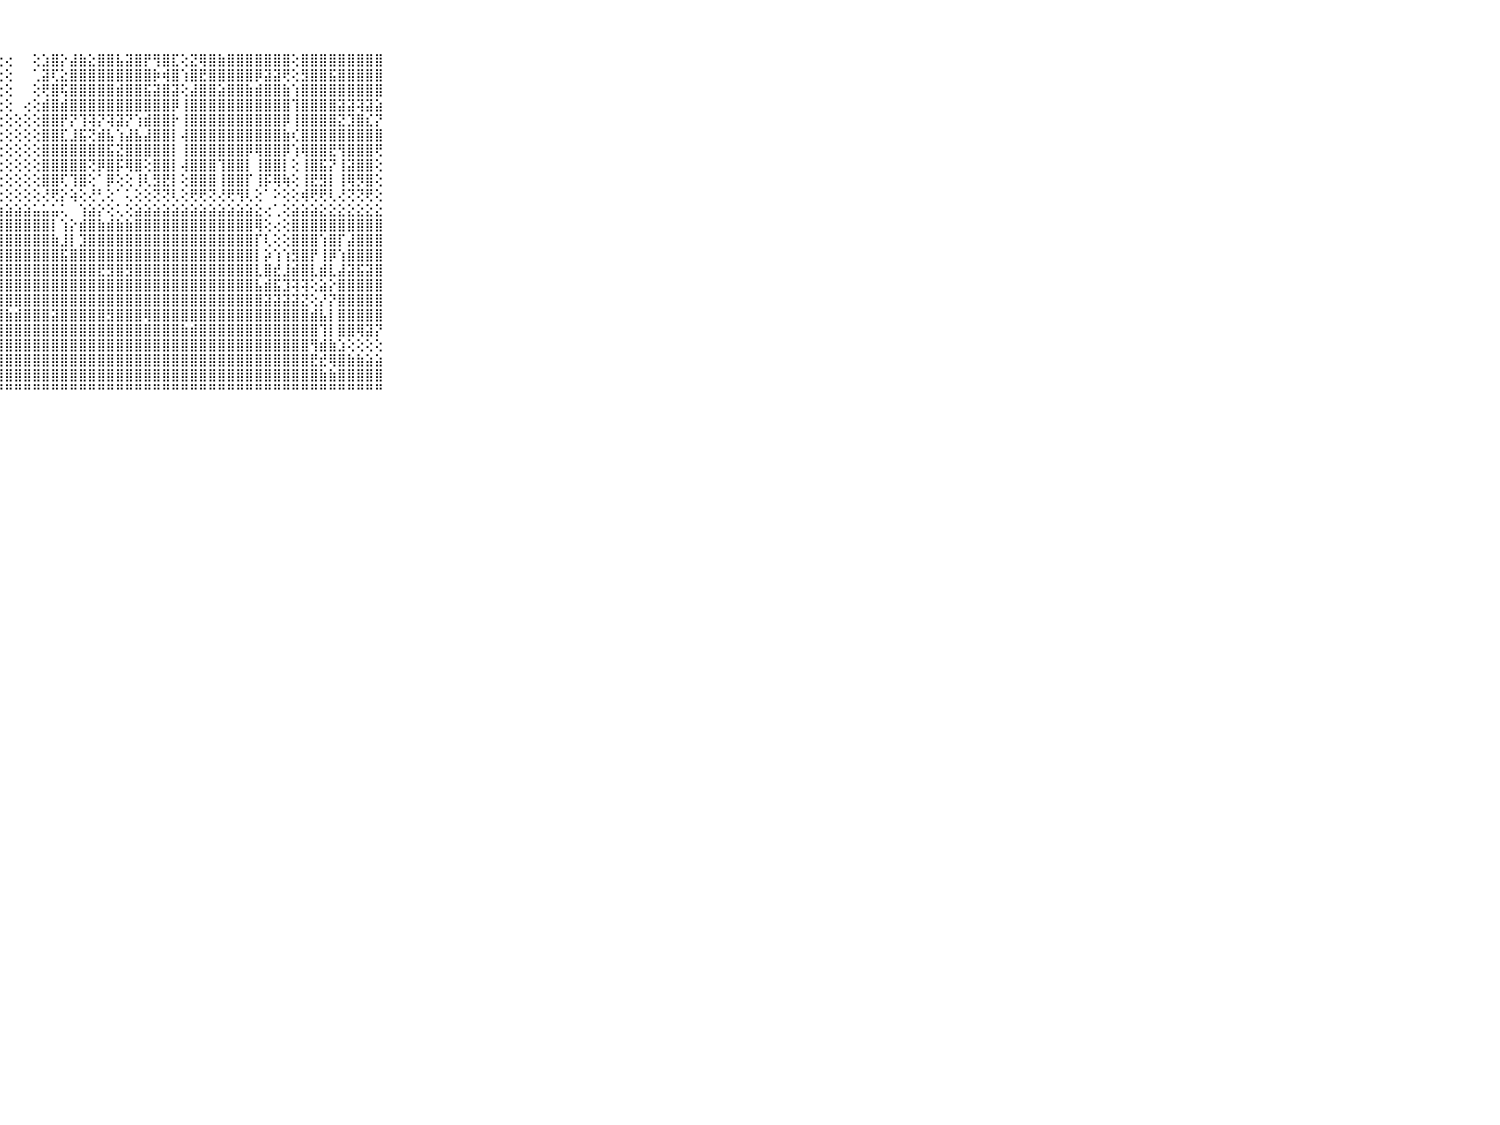

⠀⠀⠀⠀⠀⠀⠀⠀⠀⠀⠀⠀⠀⠀⠀⠀⠀⠀⠀⠀⠀⠀⠀⠀⠀⠀⠀⢕⢔⠀⠀⢕⣱⣿⡕⣼⣷⣕⣿⣿⣧⣽⣿⡟⢻⣿⣏⢕⣝⢿⣿⣷⣿⣿⣿⣿⣿⣿⣿⢕⣿⣿⣿⣿⣿⣿⣿⣿⣿⠀⠀⠀⠀⠀⠀⠀⠀⠀⠀⠀⠀
⠀⠀⠀⠀⠀⠀⠀⠀⠀⠀⠀⠀⠀⠀⠀⠀⠀⠀⠀⠀⠀⠀⠀⠀⠀⠀⢄⢕⢕⠀⠀⢁⣽⢏⣕⣿⣿⣿⣿⣿⣿⣿⣿⣿⡷⢾⣿⢱⣿⣟⣿⣿⣿⣿⣿⡿⣽⣽⢟⢕⣻⣿⣿⣯⣿⣿⣿⣿⣿⠀⠀⠀⠀⠀⠀⠀⠀⠀⠀⠀⠀
⠀⠀⠀⠀⠀⠀⠀⠀⠀⠀⠀⠀⠀⠀⠀⠀⠀⠀⠀⠀⠀⠀⠀⠀⠀⠀⠁⢕⢕⠀⠀⢕⢟⣿⢯⣿⣿⣿⣿⣿⣾⣿⣿⣯⣽⣿⣽⢕⣼⣿⣿⣵⣿⣿⣷⣾⣿⣿⣷⢱⣿⣿⣿⣿⣿⣿⣿⣿⣿⠀⠀⠀⠀⠀⠀⠀⠀⠀⠀⠀⠀
⠀⠀⠀⠀⠀⠀⠀⠀⠀⠀⠀⠀⠀⠀⠀⠀⠀⠀⠀⠀⠀⠀⠀⠀⠀⢀⢕⢕⢕⠀⢔⢕⣾⣿⣾⣿⣿⣿⣿⣿⣿⣿⣿⣿⣿⣿⡿⢸⣿⣿⣿⣿⣿⣿⣿⣿⣿⣿⣿⢹⣿⣿⣿⣿⣽⣽⢽⣽⣵⠀⠀⠀⠀⠀⠀⠀⠀⠀⠀⠀⠀
⠀⠀⠀⠀⠀⠀⠀⠀⠀⠀⠀⠀⠀⠀⠀⠀⠀⠀⠀⠀⠀⠀⠀⠀⠀⢕⢕⢕⢕⢕⢕⢕⣿⣿⡟⡝⢹⢽⡝⢽⣽⡝⢱⣾⣿⣿⡗⢸⣿⣿⣿⣿⣿⣿⣿⣿⣿⣿⡿⢸⣿⣿⣿⣿⣝⣹⣿⣎⡝⠀⠀⠀⠀⠀⠀⠀⠀⠀⠀⠀⠀
⠀⠀⠀⠀⠀⠀⠀⠀⠀⠀⠀⠀⠀⠀⠀⠀⠀⠀⠀⠀⠀⠀⠀⠀⠀⢕⢕⢕⢕⢕⢕⢕⣿⣿⣏⣸⣯⢝⣾⣧⢱⣼⣧⣼⣿⣿⡇⢼⣿⣿⣿⣿⣿⣿⣿⣿⣿⣿⣷⢎⣿⣿⣿⣿⣿⣿⣿⣿⣿⠀⠀⠀⠀⠀⠀⠀⠀⠀⠀⠀⠀
⠀⠀⠀⠀⠀⠀⠀⠀⠀⠀⠀⠀⠀⠀⠀⠀⠀⠀⠀⠀⠀⠀⠀⢀⢀⢕⢕⢕⢕⢕⢕⢕⣿⣿⣿⣿⣿⣿⣿⣯⣝⣿⣿⣿⣿⣿⡇⢸⣿⣿⣿⣿⣿⣿⡿⢿⣿⣿⡿⢱⢿⣿⣿⣟⢻⣿⣿⣿⢟⠀⠀⠀⠀⠀⠀⠀⠀⠀⠀⠀⠀
⠀⠀⠀⠀⠀⠀⠀⠀⠀⠀⠀⠀⠀⠀⠀⠀⠀⠀⠀⠀⠀⠀⠀⢕⢕⢕⢕⢕⢕⢕⢕⢕⣿⣿⣿⣿⣿⢝⡿⣿⡯⢿⣿⢕⣿⣿⡇⢼⣿⣿⣿⢹⣿⣿⡇⢸⣿⣿⡇⢕⢸⣿⣯⡝⢸⣽⣿⣿⢕⠀⠀⠀⠀⠀⠀⠀⠀⠀⠀⠀⠀
⠀⠀⠀⠀⠀⠀⠀⠀⠀⠀⠀⠀⠀⠀⠀⠀⠀⠀⠀⠀⢀⠄⢁⢱⢕⢕⢕⢕⢕⢕⢕⢕⣿⣿⢏⢹⣿⢕⠁⡿⢕⢕⢸⢇⣻⣟⡇⢕⣿⣿⣿⢸⣿⣿⡏⢸⡯⢿⢷⢕⢸⣟⣻⡇⢸⢿⡻⣿⢕⠀⠀⠀⠀⠀⠀⠀⠀⠀⠀⠀⠀
⠀⠀⠀⠀⠀⠀⠀⠀⠀⠀⠀⠀⠀⠀⠀⠀⠀⠀⠀⠀⠁⠑⠕⢝⢇⢕⢕⢕⢕⢕⢕⢕⢜⢟⡕⢵⢕⢜⢃⢕⠁⢅⢕⢕⢝⢝⢇⢕⢟⢟⢝⢜⢟⢻⢇⢕⠁⠕⢕⢕⢾⢟⢟⢇⢜⢝⢝⢟⢕⠀⠀⠀⠀⠀⠀⠀⠀⠀⠀⠀⠀
⠀⠀⠀⠀⠀⠀⠀⠀⠀⠀⠀⢶⣶⣖⣴⣴⣴⣴⣴⣴⣴⣴⣴⣵⣵⣵⣵⣵⣵⣵⣵⣥⣥⣥⢅⠀⢱⣵⡕⢕⢅⢕⣵⣵⣵⣵⣵⣵⣵⣵⣵⣵⣵⣵⣵⣕⢔⢁⢕⣵⣵⣵⣕⣕⣕⣕⣕⣕⣕⠀⠀⠀⠀⠀⠀⠀⠀⠀⠀⠀⠀
⠀⠀⠀⠀⠀⠀⠀⠀⠀⠀⠀⢱⢿⣿⣿⣿⣿⣿⣿⣿⣿⣿⣿⣿⣿⣿⣿⣿⣿⣿⣿⣿⣿⡇⢱⡕⣾⣿⣷⣾⣷⣷⣿⣿⣿⣿⣿⣿⣿⣿⣿⣿⣿⣿⣿⢿⢕⢔⢕⣿⣿⣿⣿⣿⣿⣿⣿⣿⣿⠀⠀⠀⠀⠀⠀⠀⠀⠀⠀⠀⠀
⠀⠀⠀⠀⠀⠀⠀⠀⠀⠀⠀⣵⣿⣿⣿⣿⡿⣿⣿⣿⣿⣿⣿⢿⣿⣿⣿⣿⣿⣿⣿⣿⣿⣷⣸⡇⣹⣿⣿⣿⣿⣿⣿⣿⣿⣿⣿⣿⣿⣿⣿⣿⣿⣿⣿⡏⢇⢕⢕⣿⣿⣿⢱⣿⡏⣼⣿⣿⣿⠀⠀⠀⠀⠀⠀⠀⠀⠀⠀⠀⠀
⠀⠀⠀⠀⠀⠀⠀⠀⠀⠀⠀⢏⢝⣍⣝⣝⣕⣿⣿⣿⣿⣿⣿⣷⣾⣿⣸⣿⣿⣿⣿⣿⣿⣿⣯⣿⣿⣿⣿⣿⣿⣿⣿⣿⣿⣿⣿⣿⣿⣿⣿⣿⣿⣿⣿⡇⡵⢱⢱⣻⣿⡟⢸⡿⢱⣿⣿⣿⣿⠀⠀⠀⠀⠀⠀⠀⠀⠀⠀⠀⠀
⠀⠀⠀⠀⠀⠀⠀⠀⠀⠀⠀⣿⣿⣿⣿⣿⡟⣿⣿⡟⣿⣿⣿⣿⣿⣿⢿⣿⣿⣿⣿⣿⣿⣿⣿⣿⣿⣿⣟⣻⣿⣻⣿⣿⣿⣿⣿⣿⣿⣿⣿⣿⣿⣿⣿⣇⣿⣞⣸⣾⣿⣇⣾⣇⣼⣽⣯⣽⣿⠀⠀⠀⠀⠀⠀⠀⠀⠀⠀⠀⠀
⠀⠀⠀⠀⠀⠀⠀⠀⠀⠀⠀⣿⣿⣿⣿⣿⡇⣿⣿⡇⣺⣿⣿⣿⣿⣿⢸⣿⣿⣿⣿⣿⣿⣿⣿⣿⣿⣿⣿⣿⣿⣿⣿⣿⣿⣿⣿⣿⣿⣿⣿⣿⣿⣿⣿⣧⣾⣯⣹⢽⢽⢕⣵⡕⣿⣿⣿⣿⣿⠀⠀⠀⠀⠀⠀⠀⠀⠀⠀⠀⠀
⠀⠀⠀⠀⠀⠀⠀⠀⠀⠀⠀⢸⣿⣯⣿⣿⡇⢻⣟⢕⢟⣻⣿⢿⢿⢇⢸⣿⣿⣿⣿⣿⣿⣿⣿⣿⣿⣿⣿⣿⣿⣿⣿⣿⣿⣿⣿⣿⣿⣿⣿⣿⣿⣿⣿⣿⣽⣽⣽⣽⣝⢕⡜⡝⣿⣿⣿⣿⣿⠀⠀⠀⠀⠀⠀⠀⠀⠀⠀⠀⠀
⠀⠀⠀⠀⠀⠀⠀⠀⠀⠀⠀⣿⣿⣿⣿⣿⡇⣸⣿⢕⣽⣿⣿⣿⣿⡇⢸⣿⣷⣾⣿⣿⣿⣽⣿⣿⣿⣿⣿⣻⣿⣿⣿⢿⣿⣿⣿⣿⣿⣿⣿⣿⣿⣿⣿⣿⣿⣿⣿⣿⣿⣾⣧⡇⣿⣿⣿⣿⣿⠀⠀⠀⠀⠀⠀⠀⠀⠀⠀⠀⠀
⠀⠀⠀⠀⠀⠀⠀⠀⠀⠀⠀⣿⣿⣿⣿⣿⡇⢿⢿⢸⢿⢿⢿⣿⣿⢇⢾⣿⣿⣿⣿⣿⣿⣿⣿⣿⣿⣿⣿⣿⣿⣿⣿⣿⣿⣿⣿⣷⣾⣿⣿⣿⣿⣿⣿⣿⣿⣿⣿⣿⣿⣿⢹⡇⣿⣿⢿⣽⡝⠀⠀⠀⠀⠀⠀⠀⠀⠀⠀⠀⠀
⠀⠀⠀⠀⠀⠀⠀⠀⠀⠀⠀⣿⣿⣟⣿⣽⡇⢵⡷⢕⣾⣿⣷⣷⣽⡧⣿⣿⣿⣿⣿⣿⣿⣿⣿⣿⣿⣿⣿⣿⣿⣿⣿⣿⣿⣿⣿⣿⣿⣿⣿⣿⣿⣿⣿⣿⣿⣿⣿⣿⣿⢻⣾⣷⣱⢕⢕⢕⢕⠀⠀⠀⠀⠀⠀⠀⠀⠀⠀⠀⠀
⠀⠀⠀⠀⠀⠀⠀⠀⠀⠀⠀⢻⣿⣿⣿⢟⢇⣟⡽⢸⣿⣿⢿⡿⣿⣇⣿⣿⣿⣿⣿⣿⣿⣿⣿⣿⣿⣿⣿⣿⣿⣿⣿⣿⣿⣿⣿⣿⣿⣿⣿⣿⣿⣿⣿⣿⣿⣿⣿⣿⣿⣟⣞⢿⣿⣷⣷⣵⣵⠀⠀⠀⠀⠀⠀⠀⠀⠀⠀⠀⠀
⠀⠀⠀⠀⠀⠀⠀⠀⠀⠀⠀⣷⣧⣵⣵⣵⣵⣵⡕⢱⣷⣿⣿⣷⣕⣾⣿⣿⣿⣿⣿⣿⣿⣿⣿⣿⣿⣿⣿⣿⣿⣿⣿⣿⣿⣿⣿⣿⣿⣿⣿⣿⣿⣿⣿⣿⣿⣿⣿⣿⣿⣿⣷⣷⣿⣿⣿⣿⣿⠀⠀⠀⠀⠀⠀⠀⠀⠀⠀⠀⠀
⠀⠀⠀⠀⠀⠀⠀⠀⠀⠀⠀⠛⠛⠛⠛⠛⠛⠋⠑⠘⠛⠛⠛⠛⠛⠛⠛⠛⠛⠛⠛⠛⠛⠛⠛⠛⠛⠛⠛⠛⠛⠛⠛⠛⠛⠛⠛⠛⠛⠛⠛⠛⠛⠛⠛⠛⠛⠛⠛⠛⠛⠛⠛⠛⠛⠛⠛⠛⠛⠀⠀⠀⠀⠀⠀⠀⠀⠀⠀⠀⠀